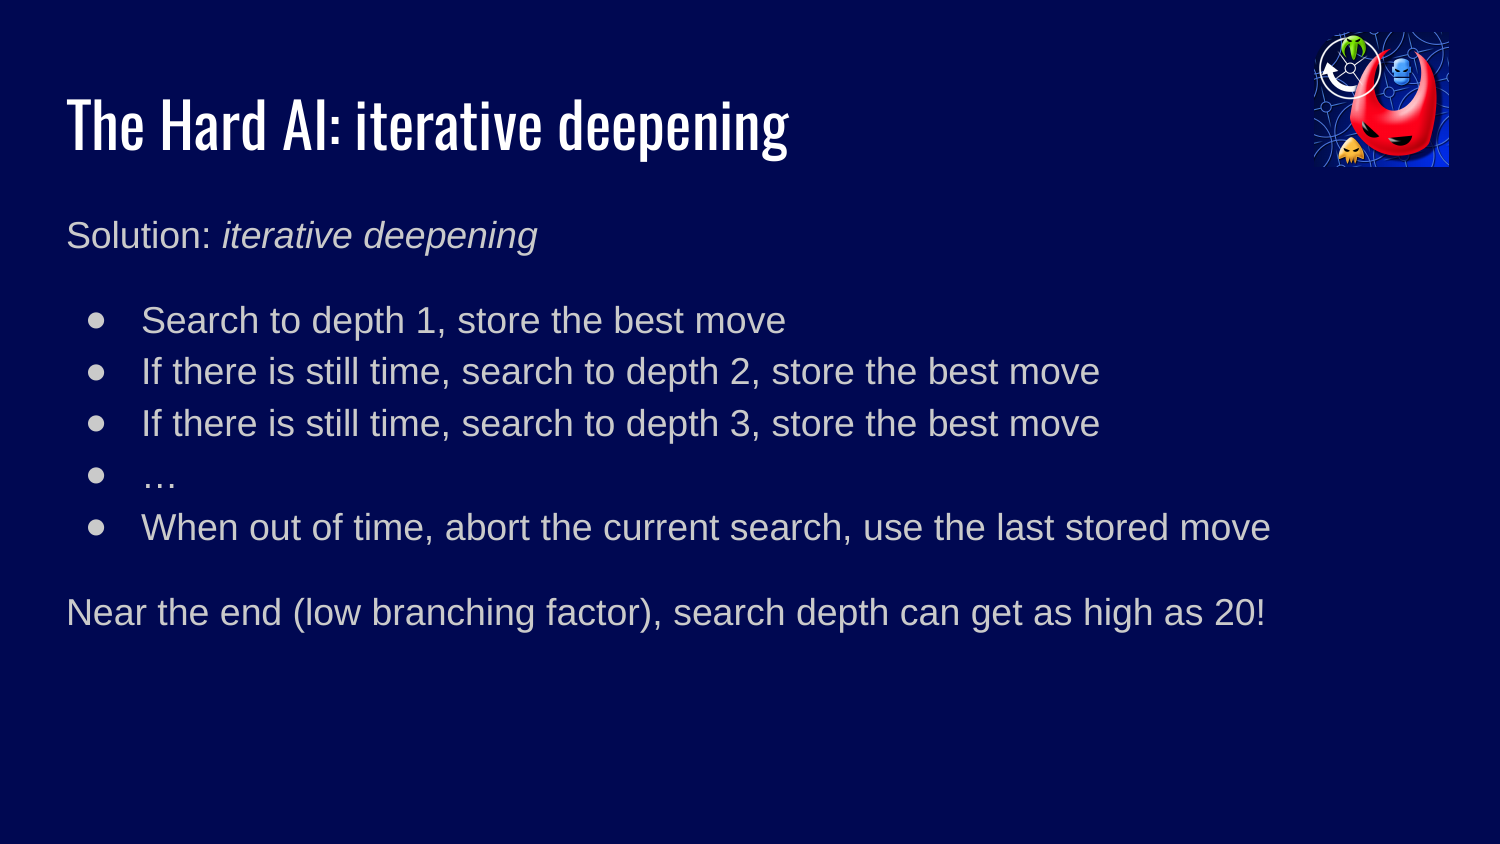

# The Hard AI: iterative deepening
Solution: iterative deepening
Search to depth 1, store the best move
If there is still time, search to depth 2, store the best move
If there is still time, search to depth 3, store the best move
…
When out of time, abort the current search, use the last stored move
Near the end (low branching factor), search depth can get as high as 20!